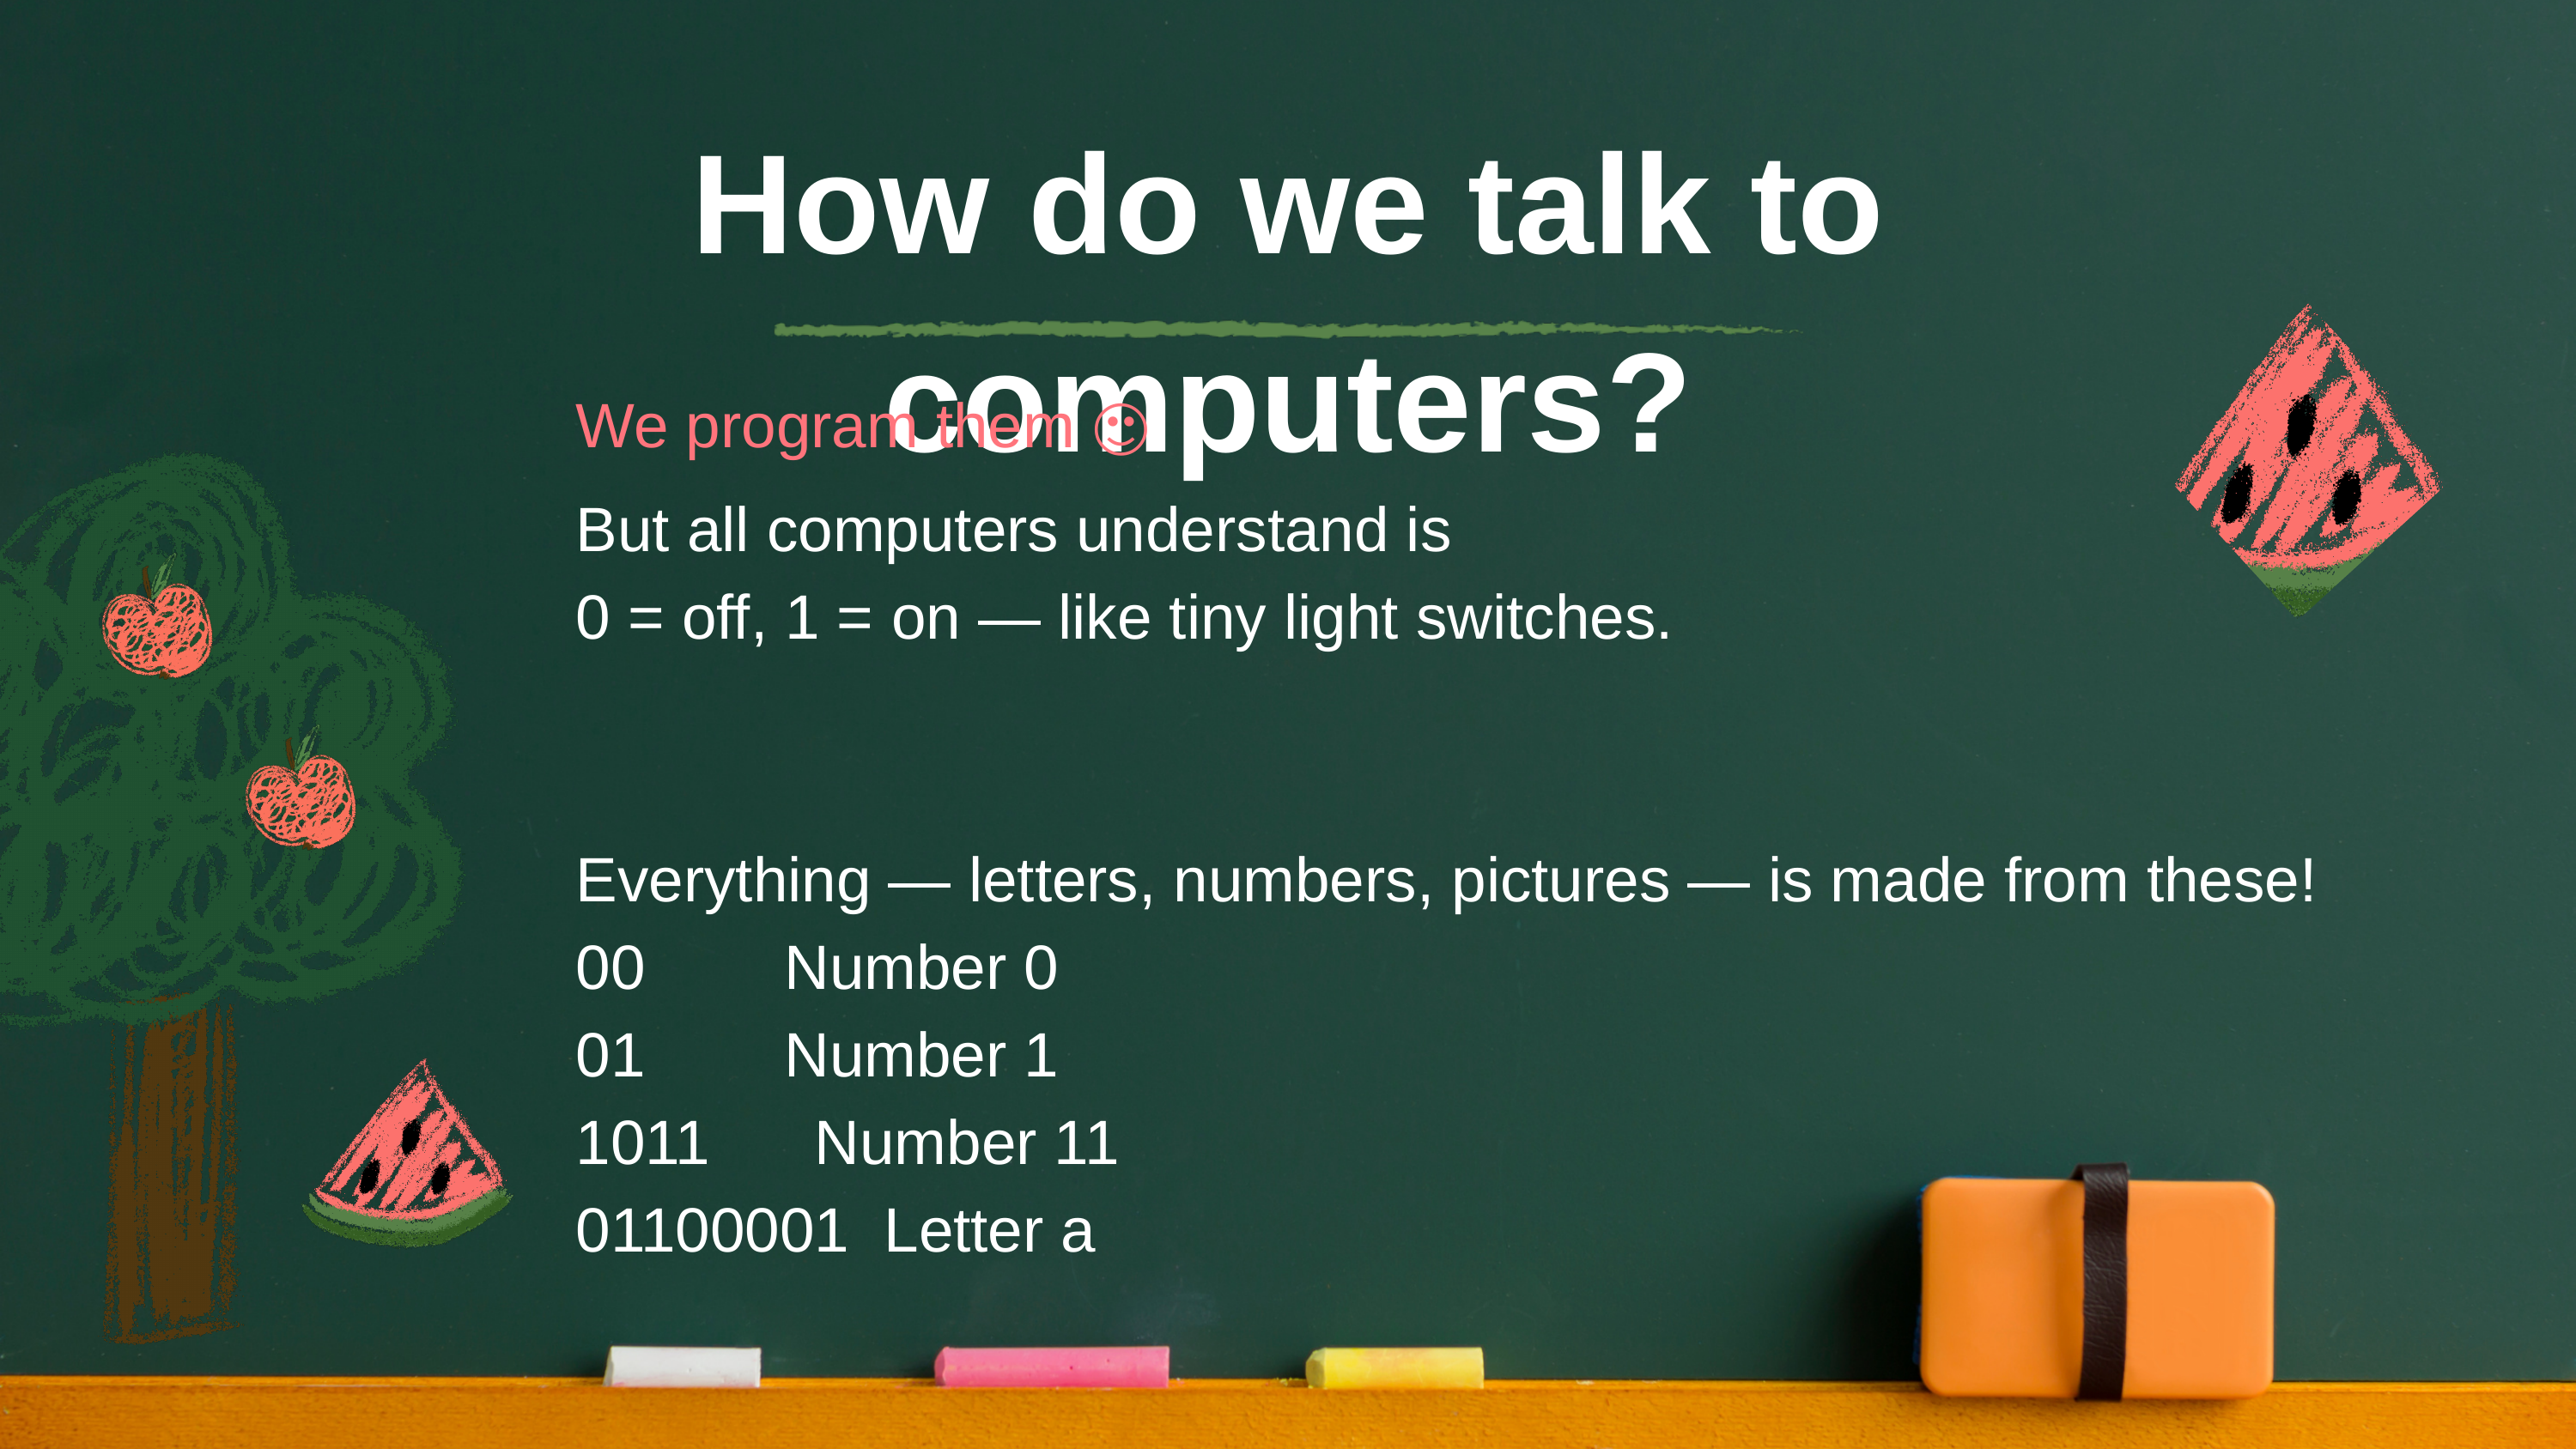

How do we talk to computers?

We program them 🙂

But all computers understand is
0 = off, 1 = on — like tiny light switches.

Everything — letters, numbers, pictures — is made from these!
00        Number 0
01        Number 1
1011      Number 11
01100001  Letter a